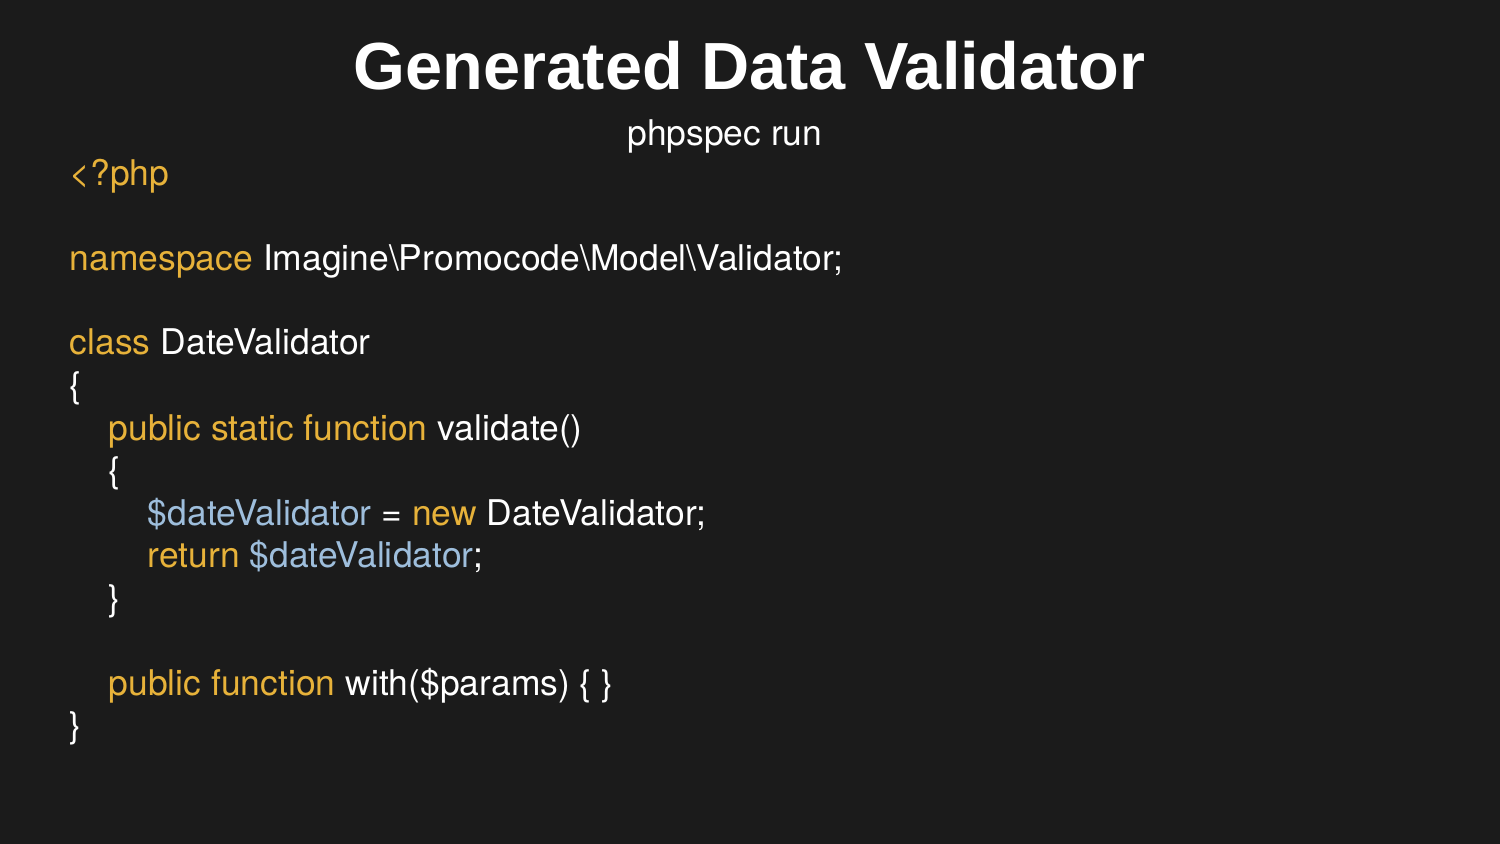

# Generated Data Validator

phpspec run
<?php
namespace Imagine\Promocode\Model\Validator;
class DateValidator
{
    public static function validate()
    {
        $dateValidator = new DateValidator;
        return $dateValidator;
    }
    public function with($params) { }
}